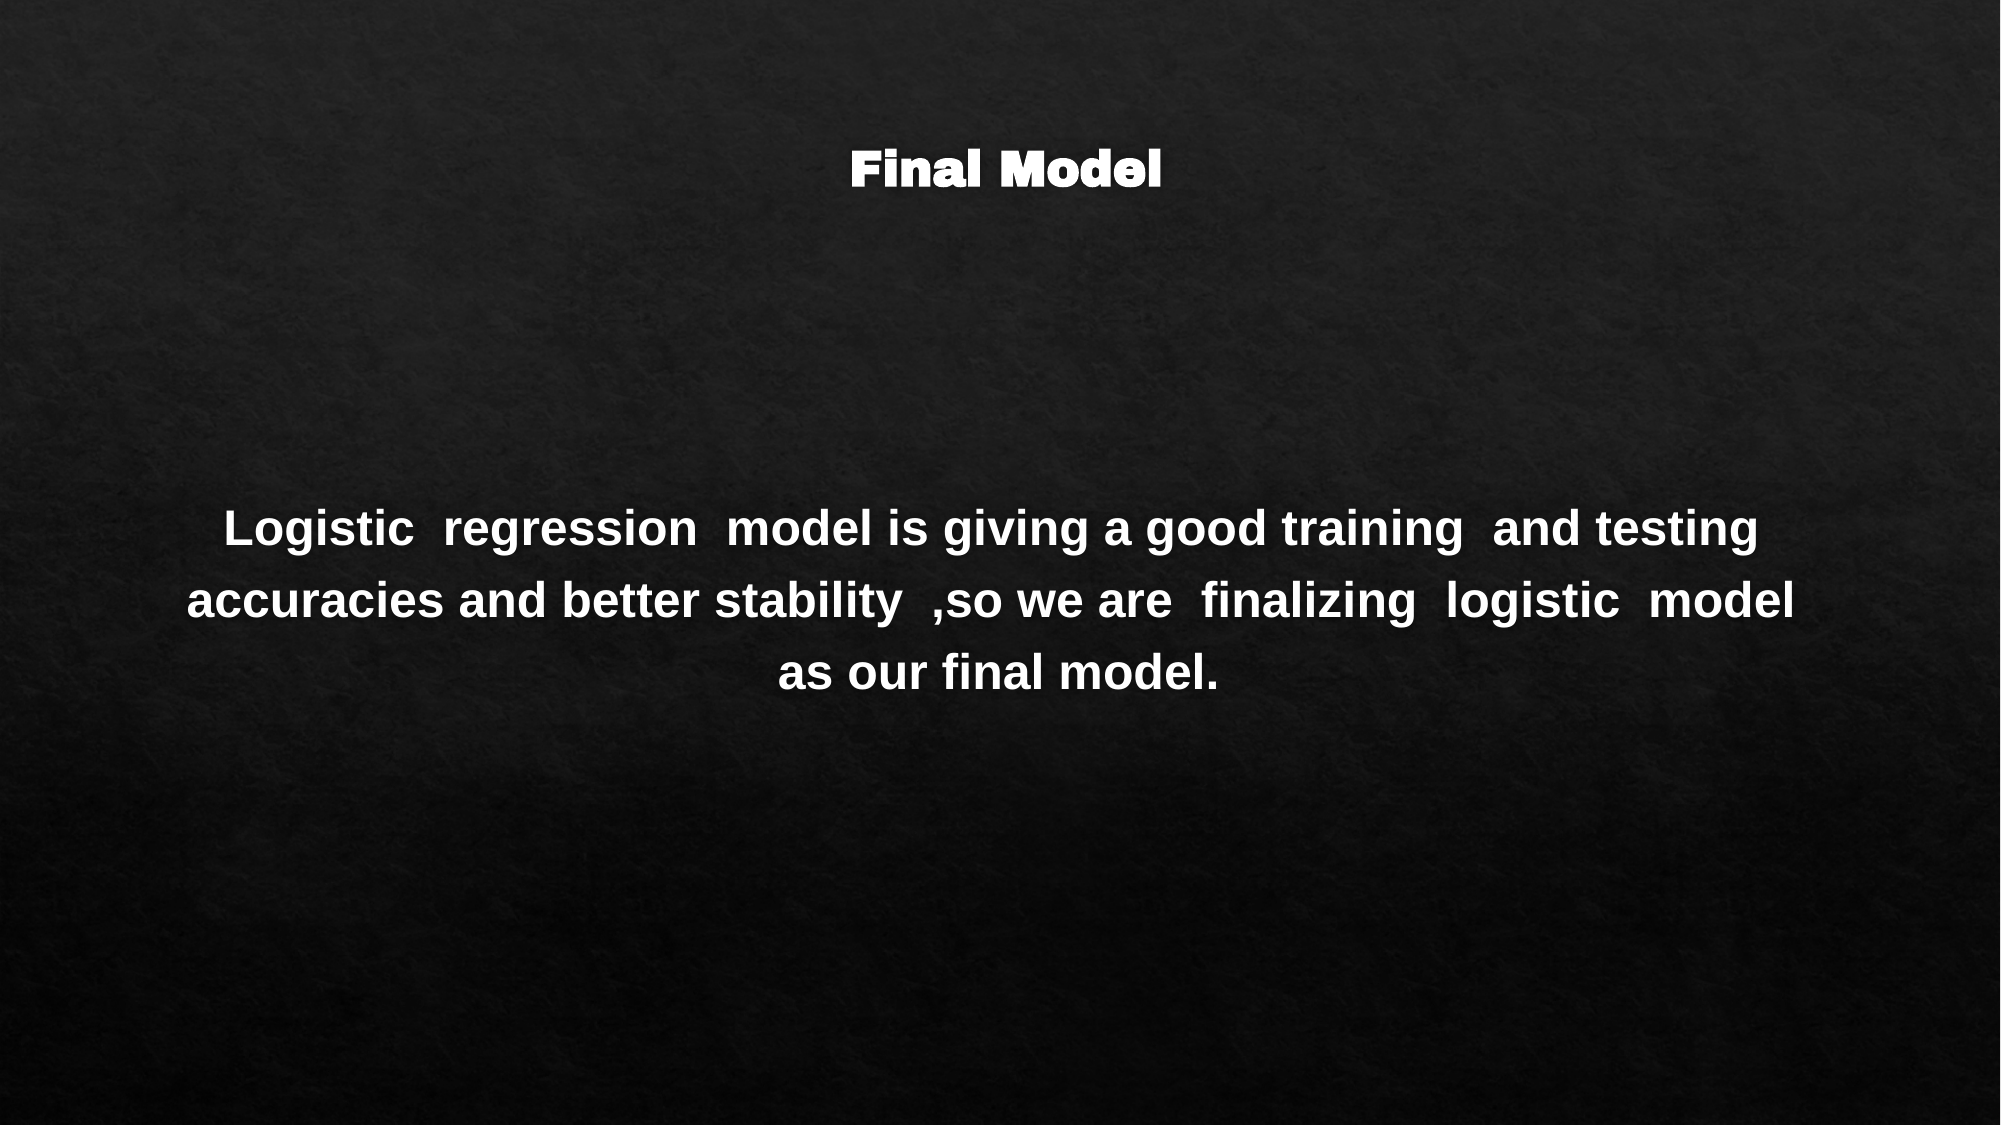

Final Model

Logistic  regression  model is giving a good training  and testing  accuracies and better stability  ,so we are  finalizing  logistic  model  as our final model.